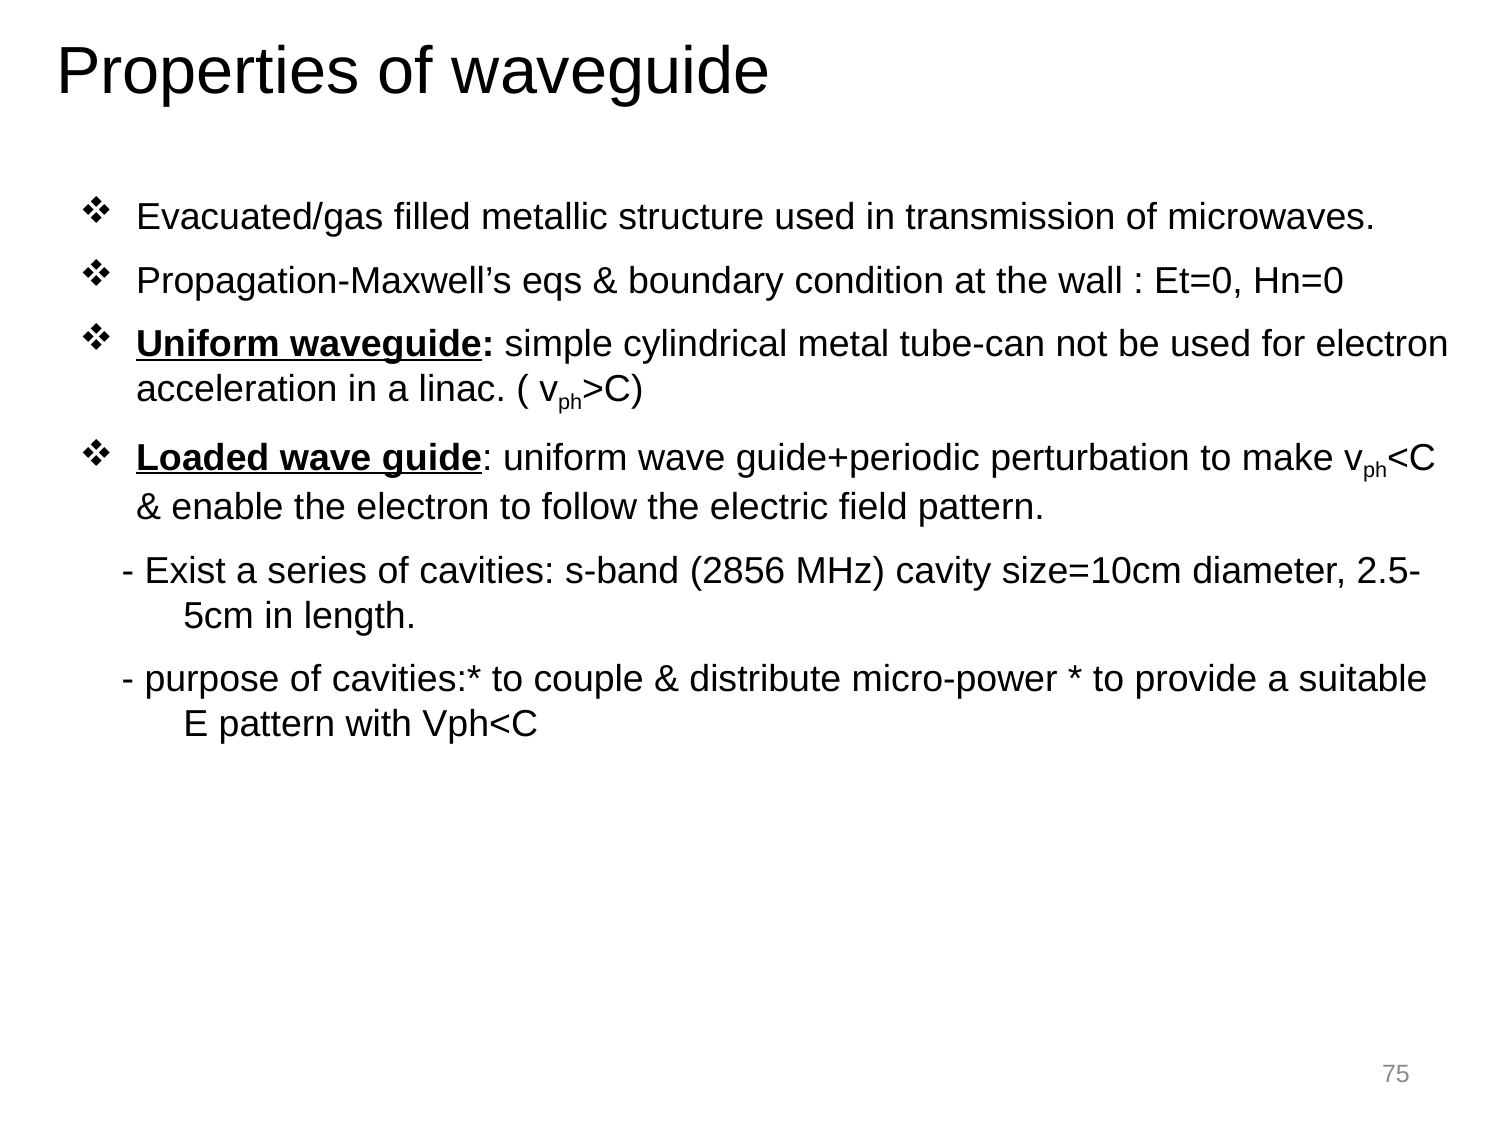

Properties of waveguide
Evacuated/gas filled metallic structure used in transmission of microwaves.
Propagation-Maxwell’s eqs & boundary condition at the wall : Et=0, Hn=0
Uniform waveguide: simple cylindrical metal tube-can not be used for electron acceleration in a linac. ( vph>C)
Loaded wave guide: uniform wave guide+periodic perturbation to make vph<C & enable the electron to follow the electric field pattern.
    - Exist a series of cavities: s-band (2856 MHz) cavity size=10cm diameter, 2.5-5cm in length.
    - purpose of cavities:* to couple & distribute micro-power * to provide a suitable E pattern with Vph<C

75